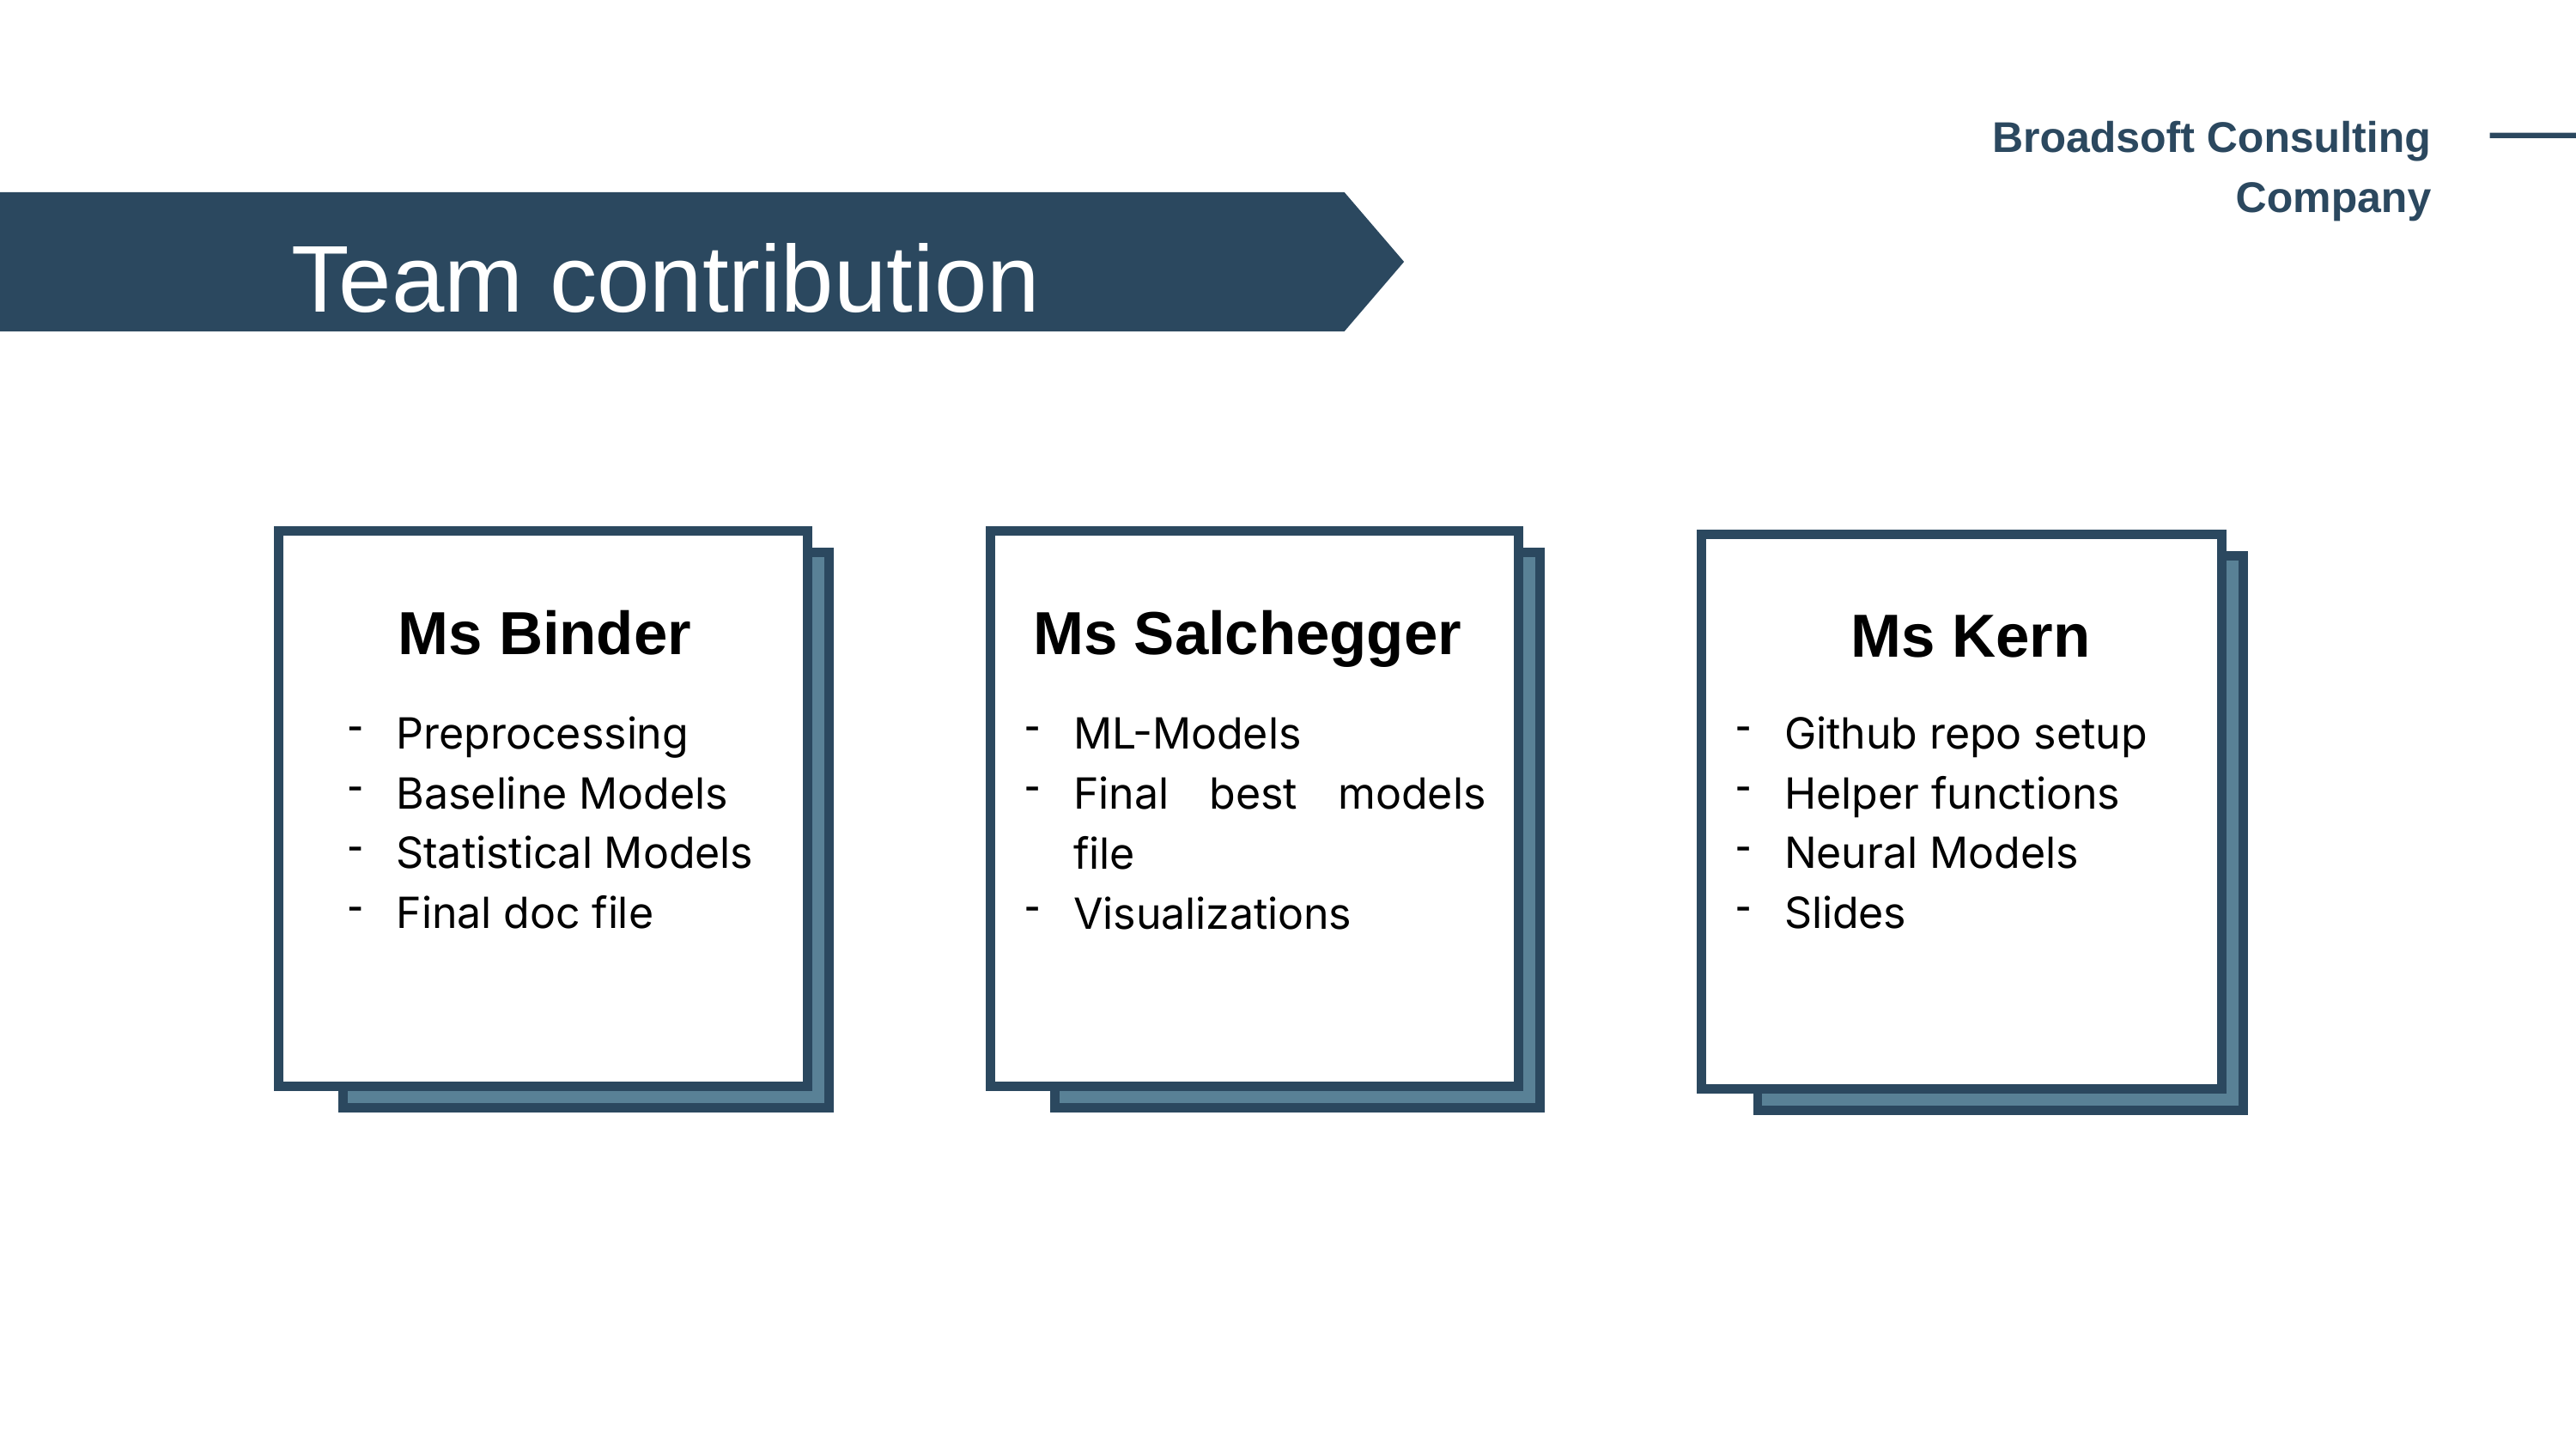

Broadsoft Consulting Company

Team contribution

Ms Binder
Ms Salchegger
Ms Kern
Preprocessing
Baseline Models
Statistical Models
Final doc file
ML-Models
Final best models file
Visualizations

Github repo setup
Helper functions
Neural Models
Slides